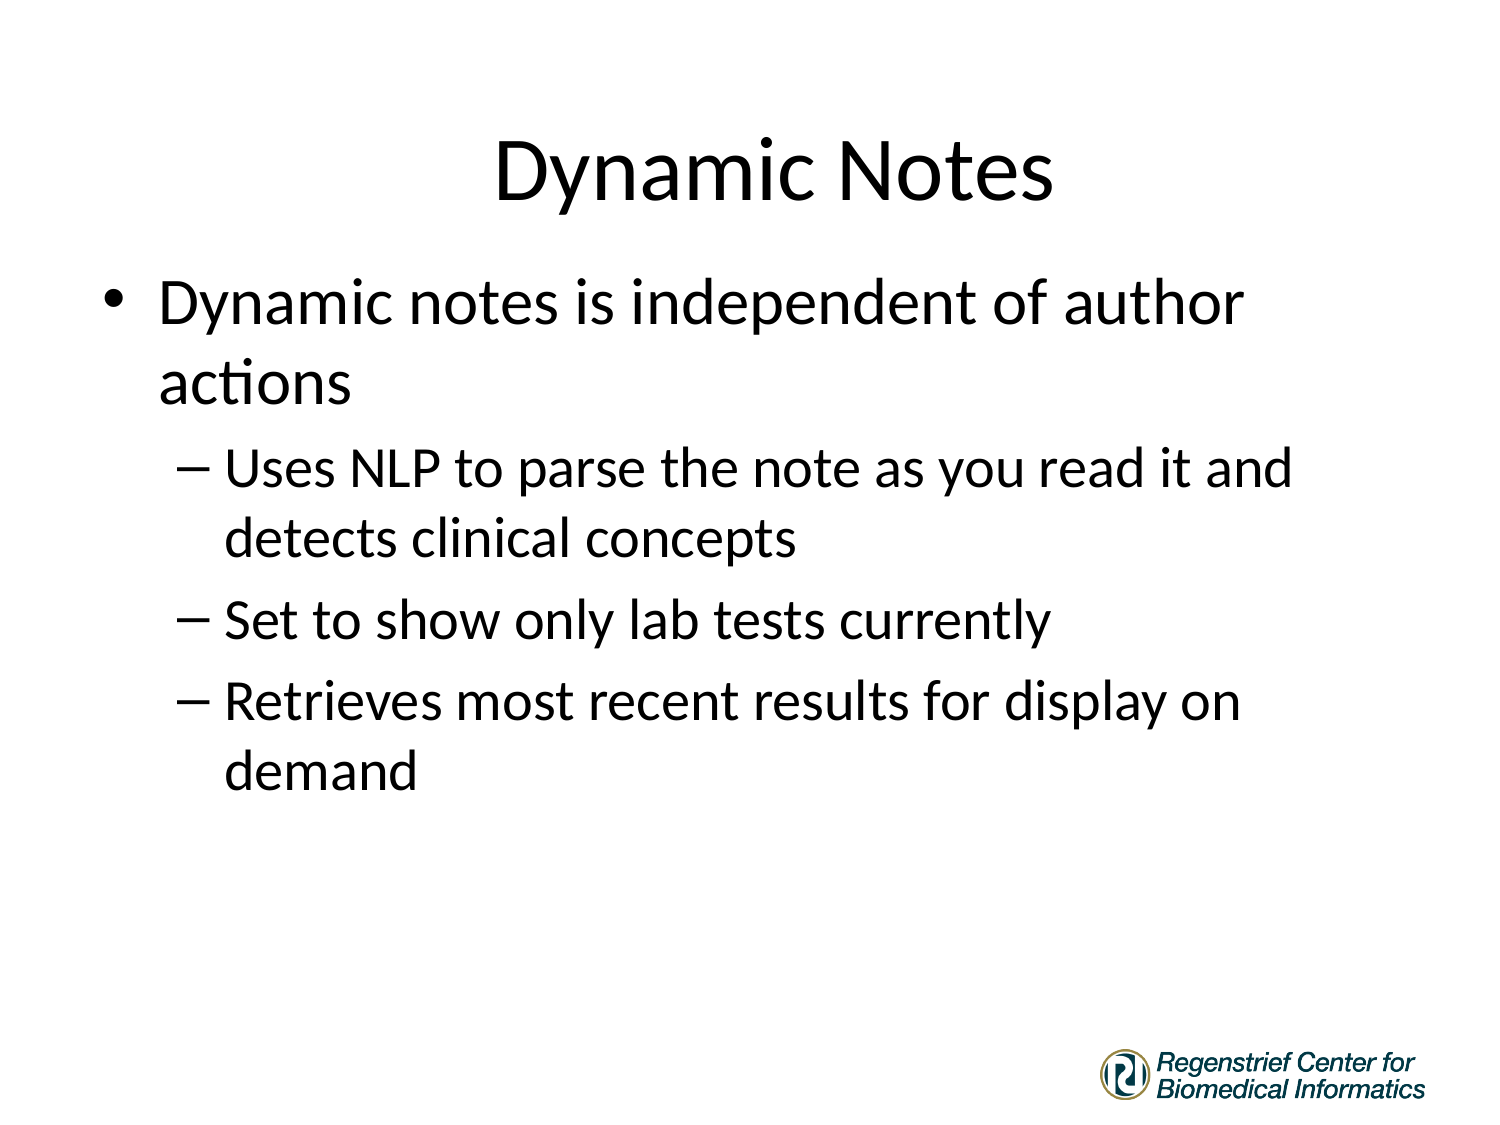

Dynamic Notes
Dynamic notes is independent of author actions
Uses NLP to parse the note as you read it and detects clinical concepts
Set to show only lab tests currently
Retrieves most recent results for display on demand